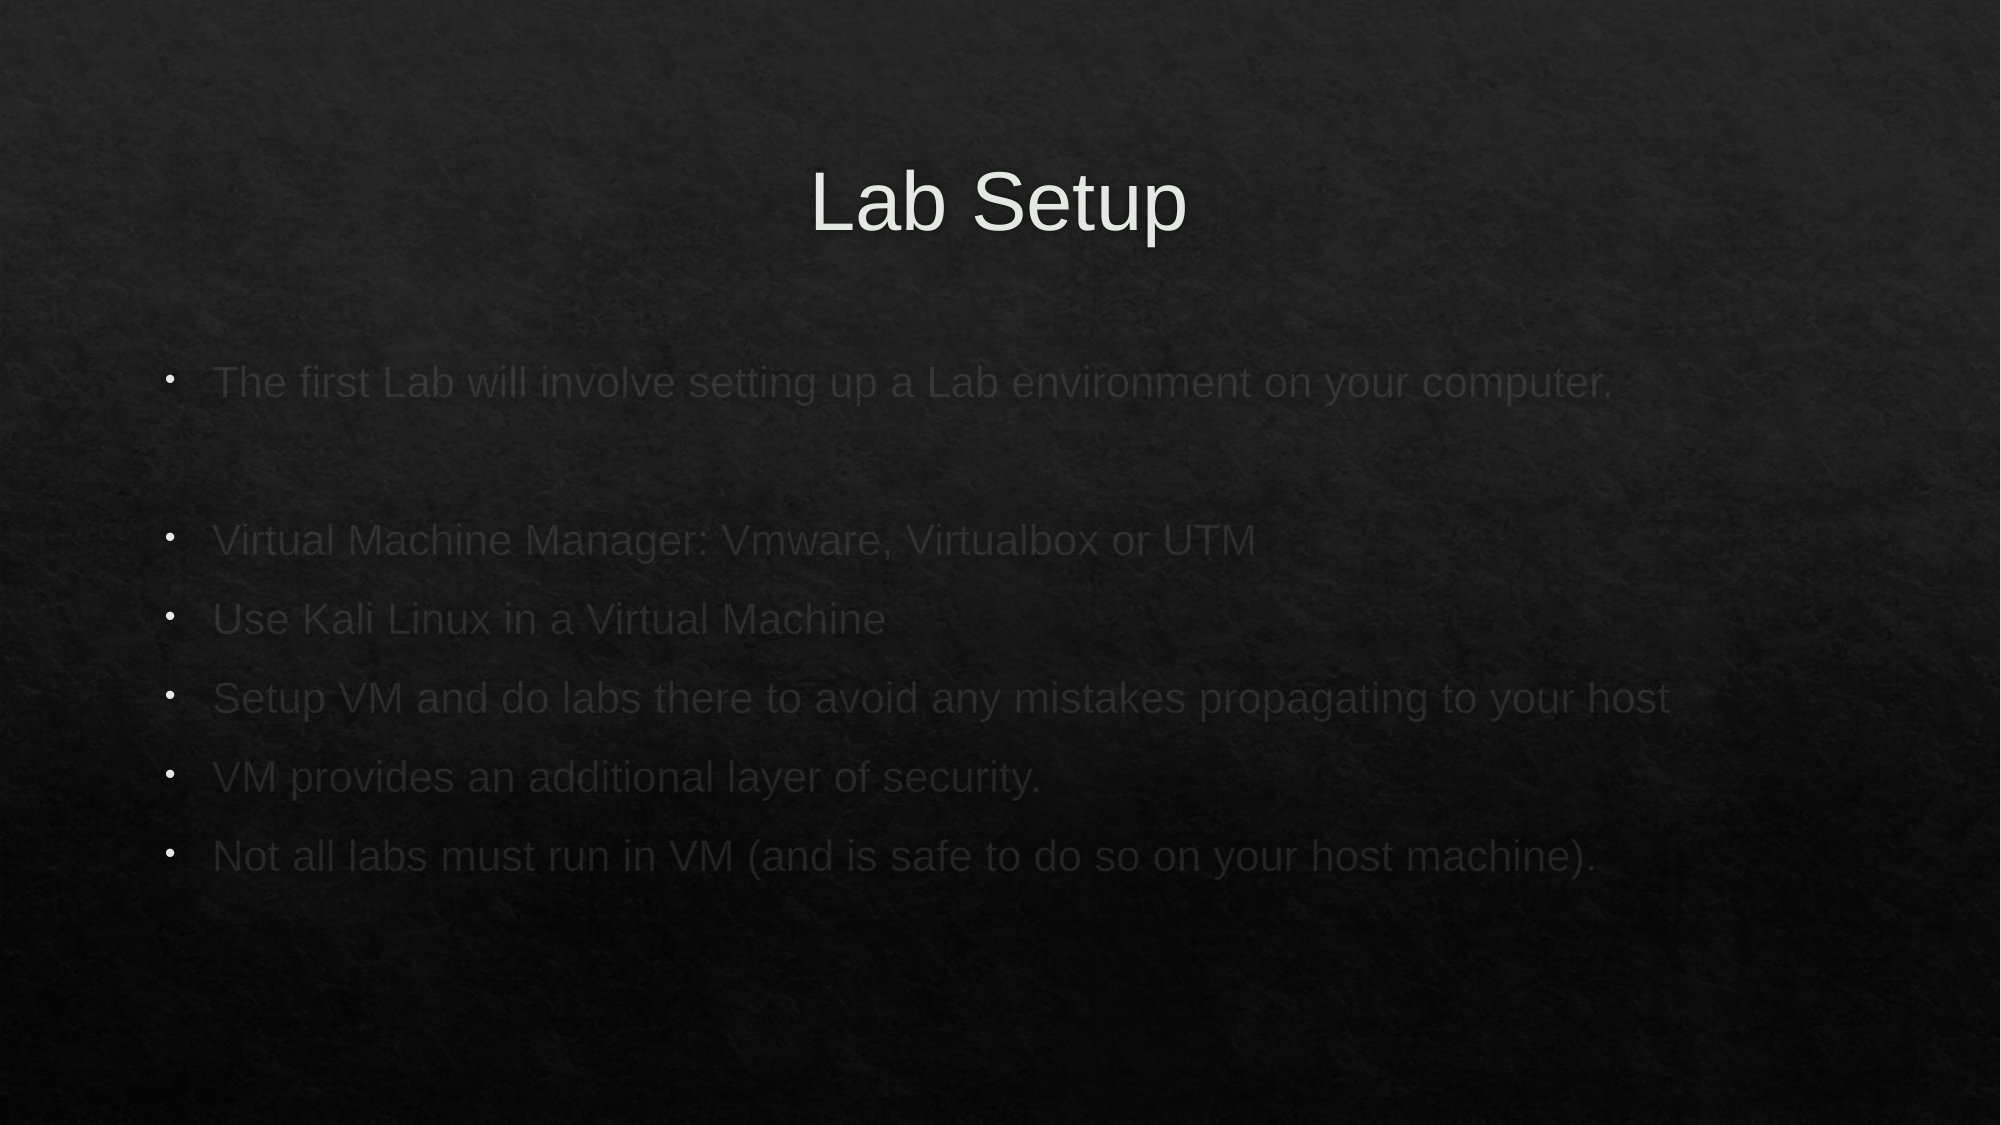

# Lab Setup
The first Lab will involve setting up a Lab environment on your computer.

Virtual Machine Manager: Vmware, Virtualbox or UTM
Use Kali Linux in a Virtual Machine
Setup VM and do labs there to avoid any mistakes propagating to your host
VM provides an additional layer of security.
Not all labs must run in VM (and is safe to do so on your host machine).